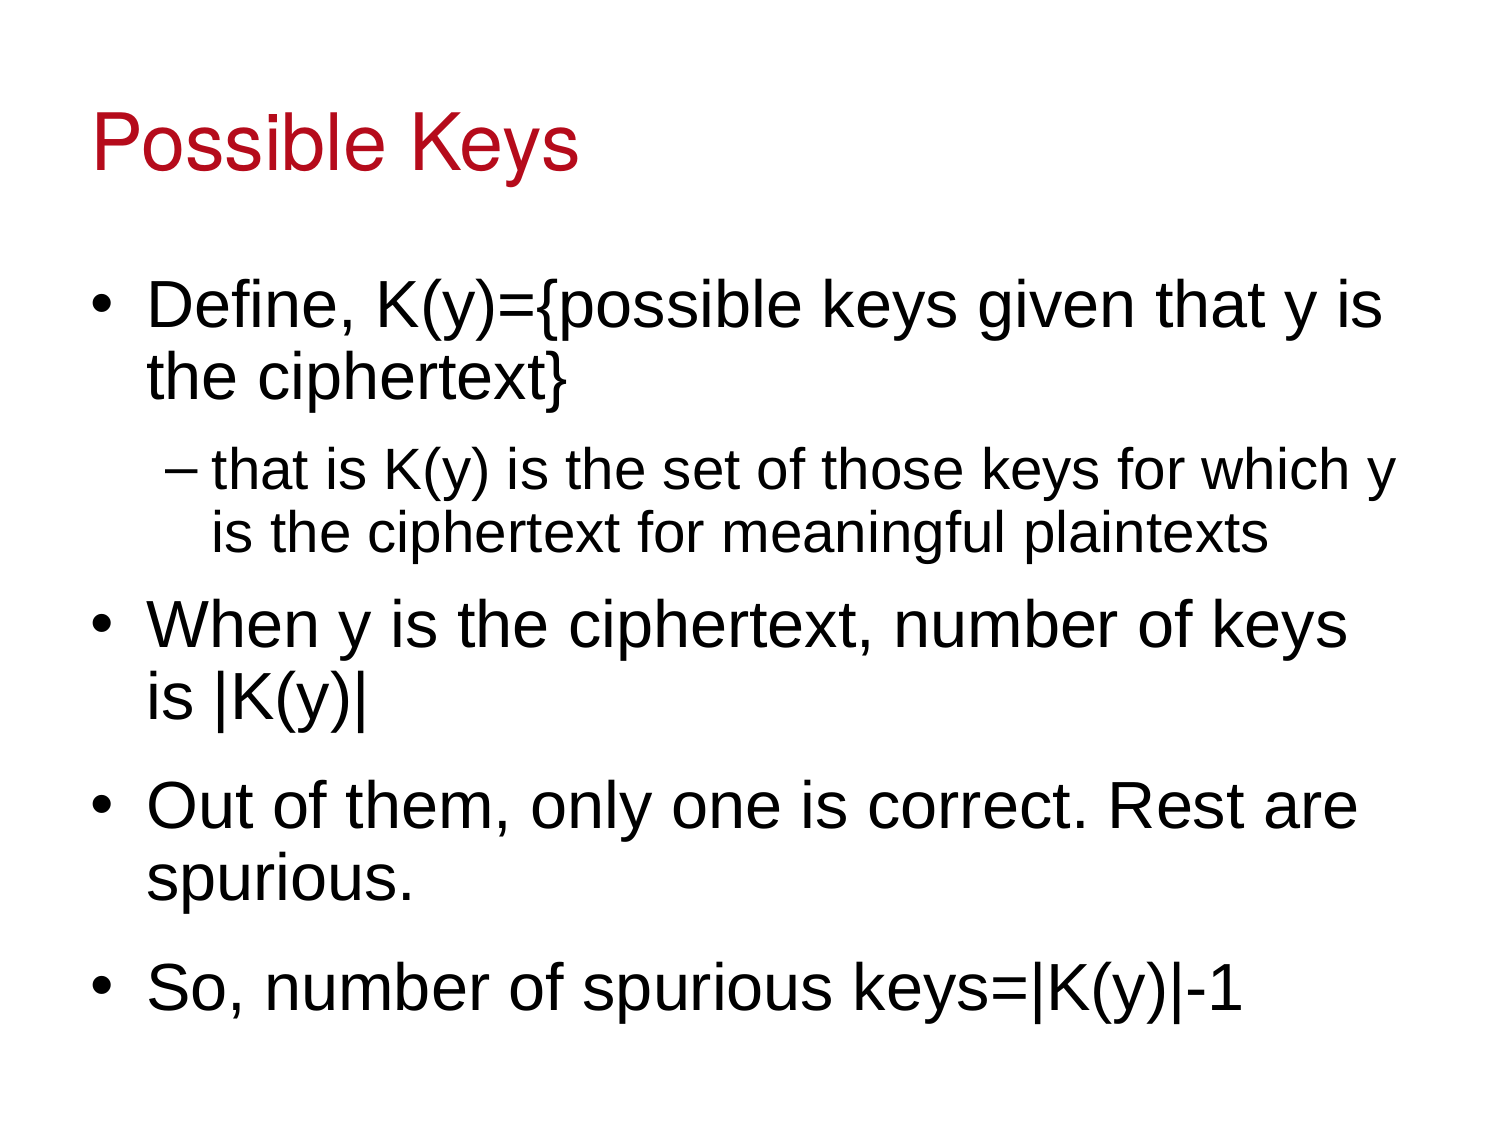

# Possible Keys
Define, K(y)={possible keys given that y is the ciphertext}
that is K(y) is the set of those keys for which y is the ciphertext for meaningful plaintexts
When y is the ciphertext, number of keys is |K(y)|
Out of them, only one is correct. Rest are spurious.
So, number of spurious keys=|K(y)|-1